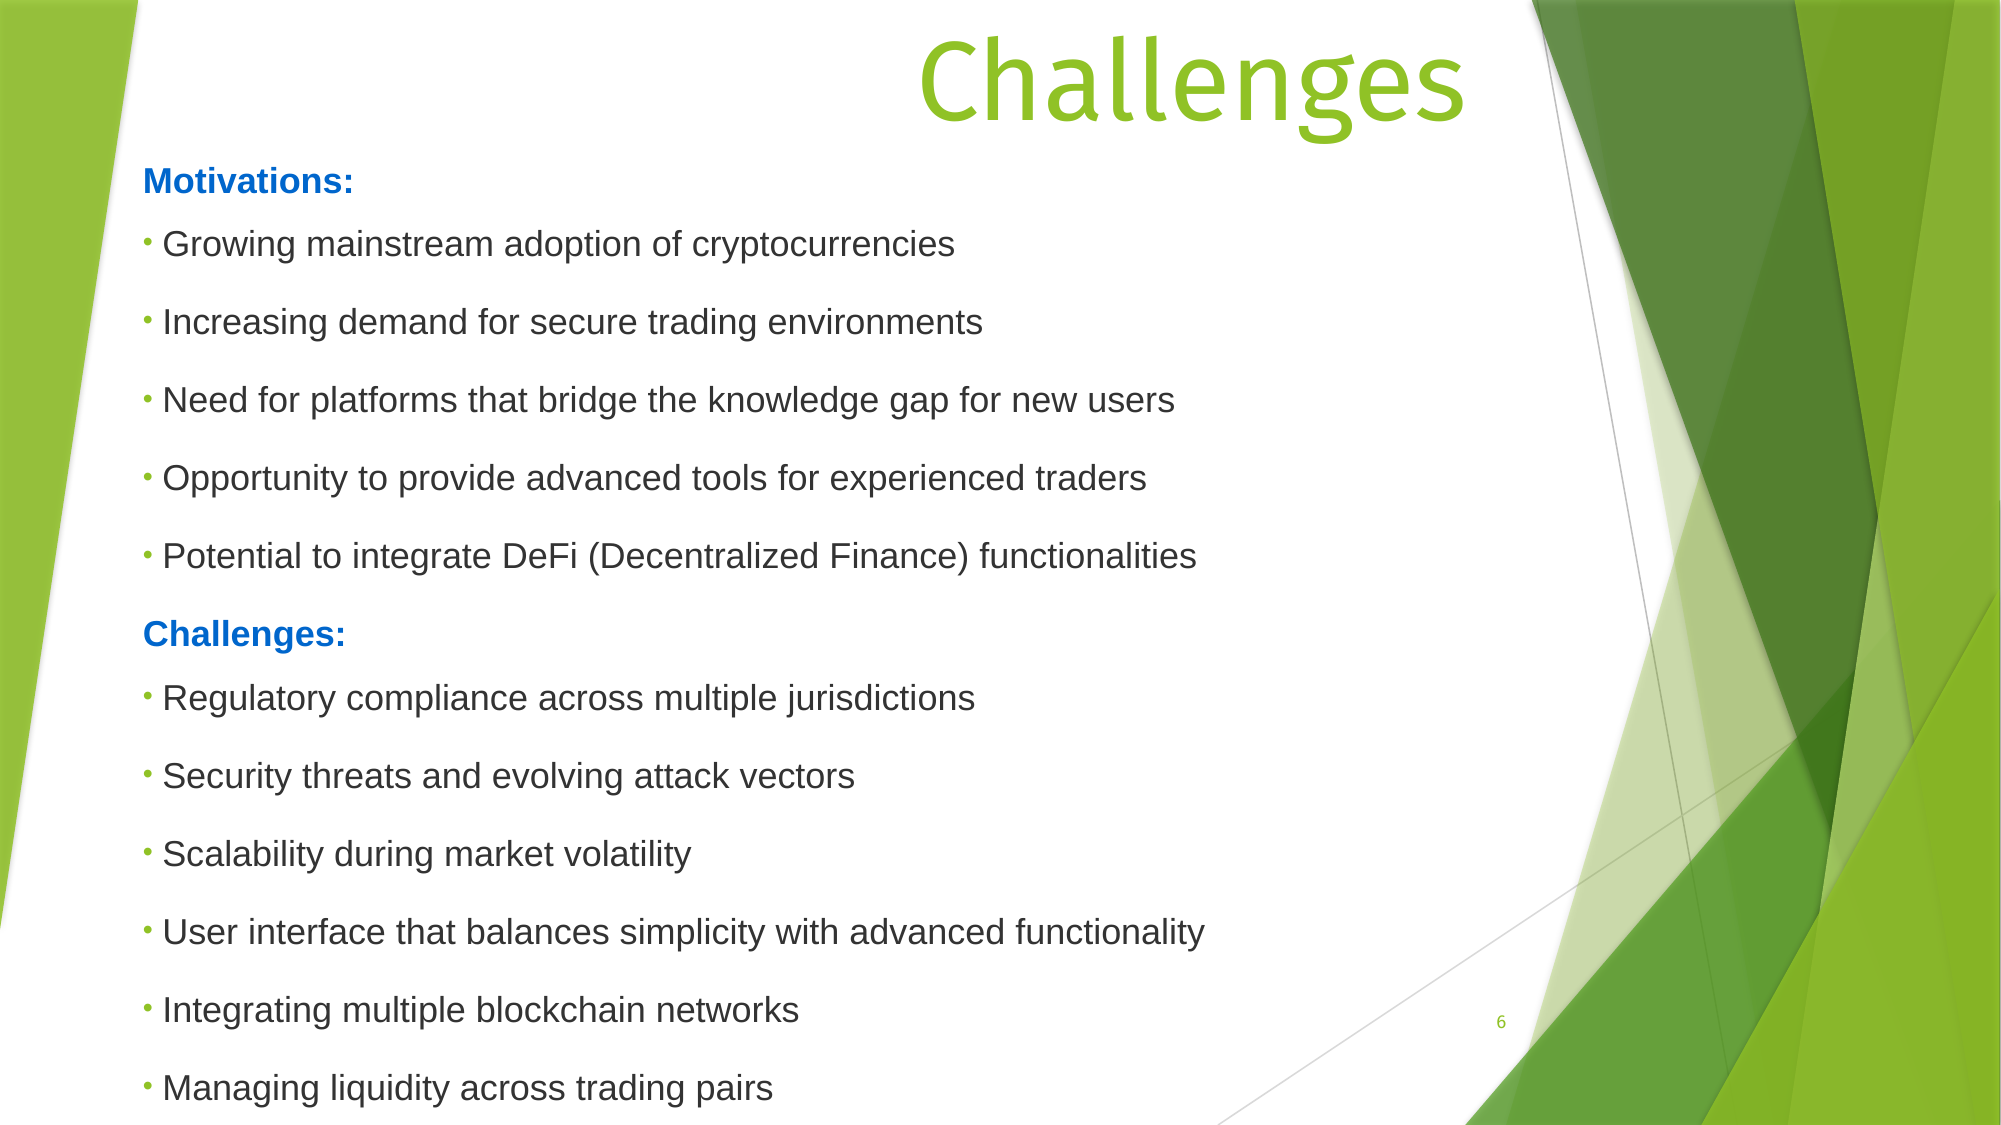

# Motivation and Challenges
Motivations:
 Growing mainstream adoption of cryptocurrencies
 Increasing demand for secure trading environments
 Need for platforms that bridge the knowledge gap for new users
 Opportunity to provide advanced tools for experienced traders
 Potential to integrate DeFi (Decentralized Finance) functionalities
Challenges:
 Regulatory compliance across multiple jurisdictions
 Security threats and evolving attack vectors
 Scalability during market volatility
 User interface that balances simplicity with advanced functionality
 Integrating multiple blockchain networks
 Managing liquidity across trading pairs

6